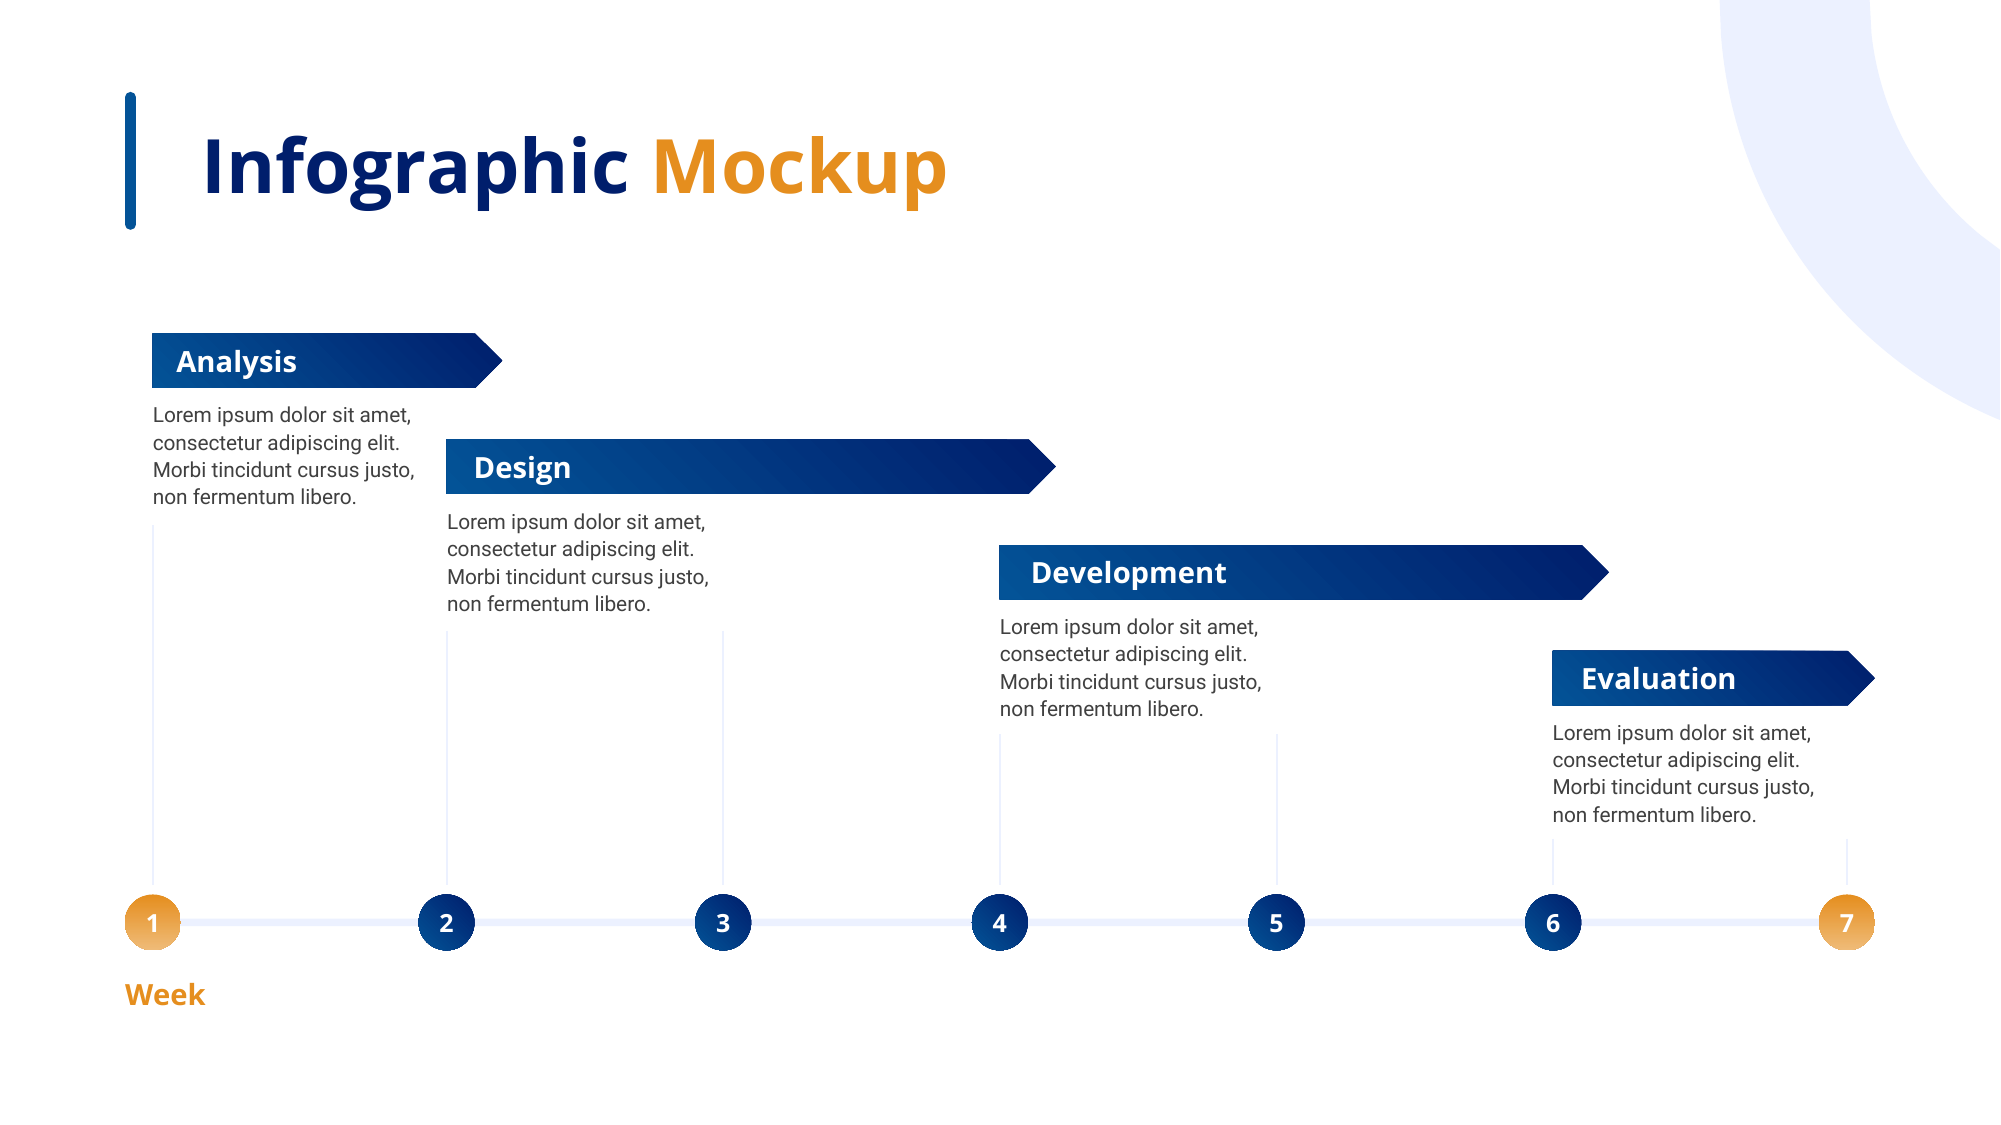

Infographic Mockup

Analysis
Lorem ipsum dolor sit amet, consectetur adipiscing elit. Morbi tincidunt cursus justo, non fermentum libero.

Design
Lorem ipsum dolor sit amet, consectetur adipiscing elit. Morbi tincidunt cursus justo, non fermentum libero.

Development
Lorem ipsum dolor sit amet, consectetur adipiscing elit. Morbi tincidunt cursus justo, non fermentum libero.

Evaluation
Lorem ipsum dolor sit amet, consectetur adipiscing elit. Morbi tincidunt cursus justo, non fermentum libero.
1
2
3
4
5
6
7

Week